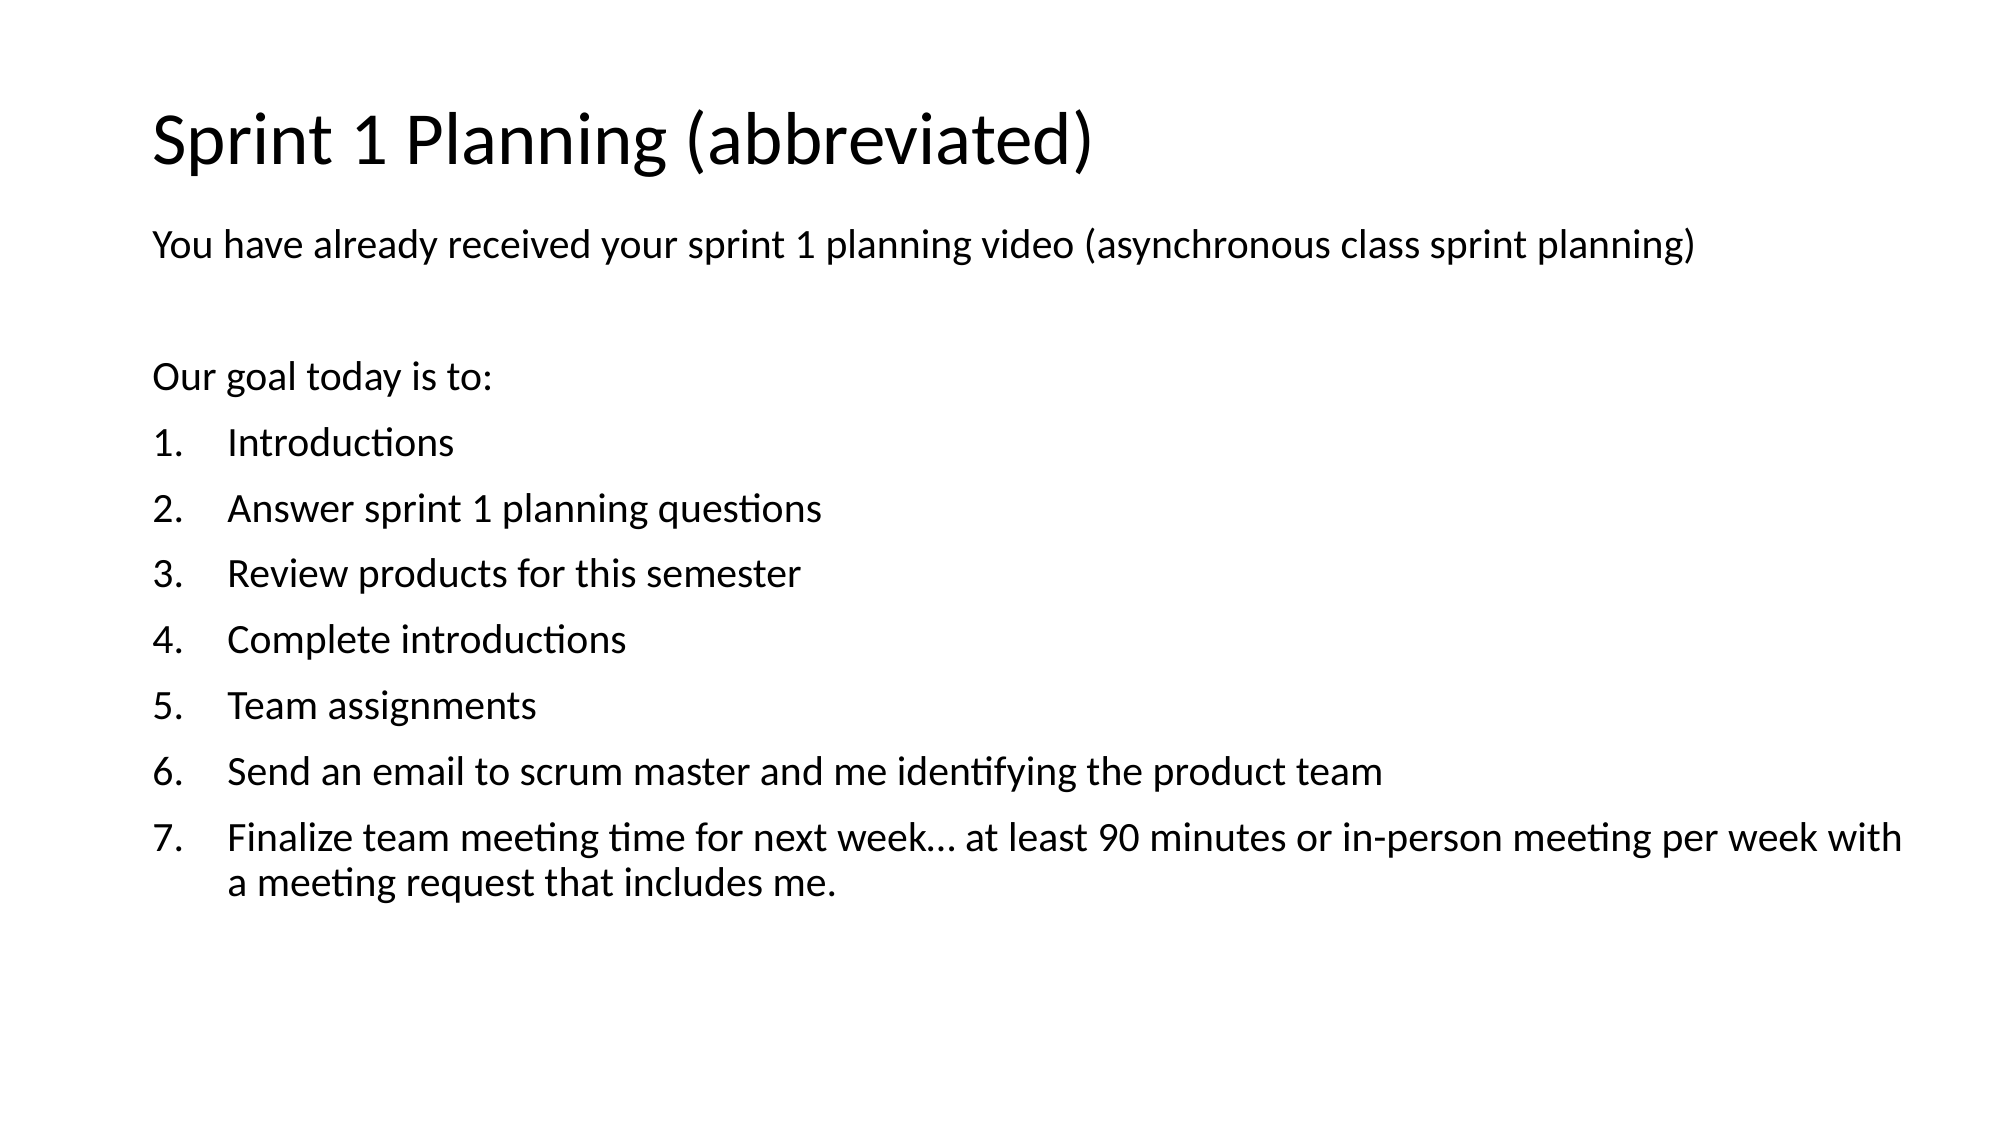

# Sprint 1 Planning (abbreviated)
You have already received your sprint 1 planning video (asynchronous class sprint planning)

Our goal today is to:
Introductions
Answer sprint 1 planning questions
Review products for this semester
Complete introductions
Team assignments
Send an email to scrum master and me identifying the product team
Finalize team meeting time for next week… at least 90 minutes or in-person meeting per week with a meeting request that includes me.